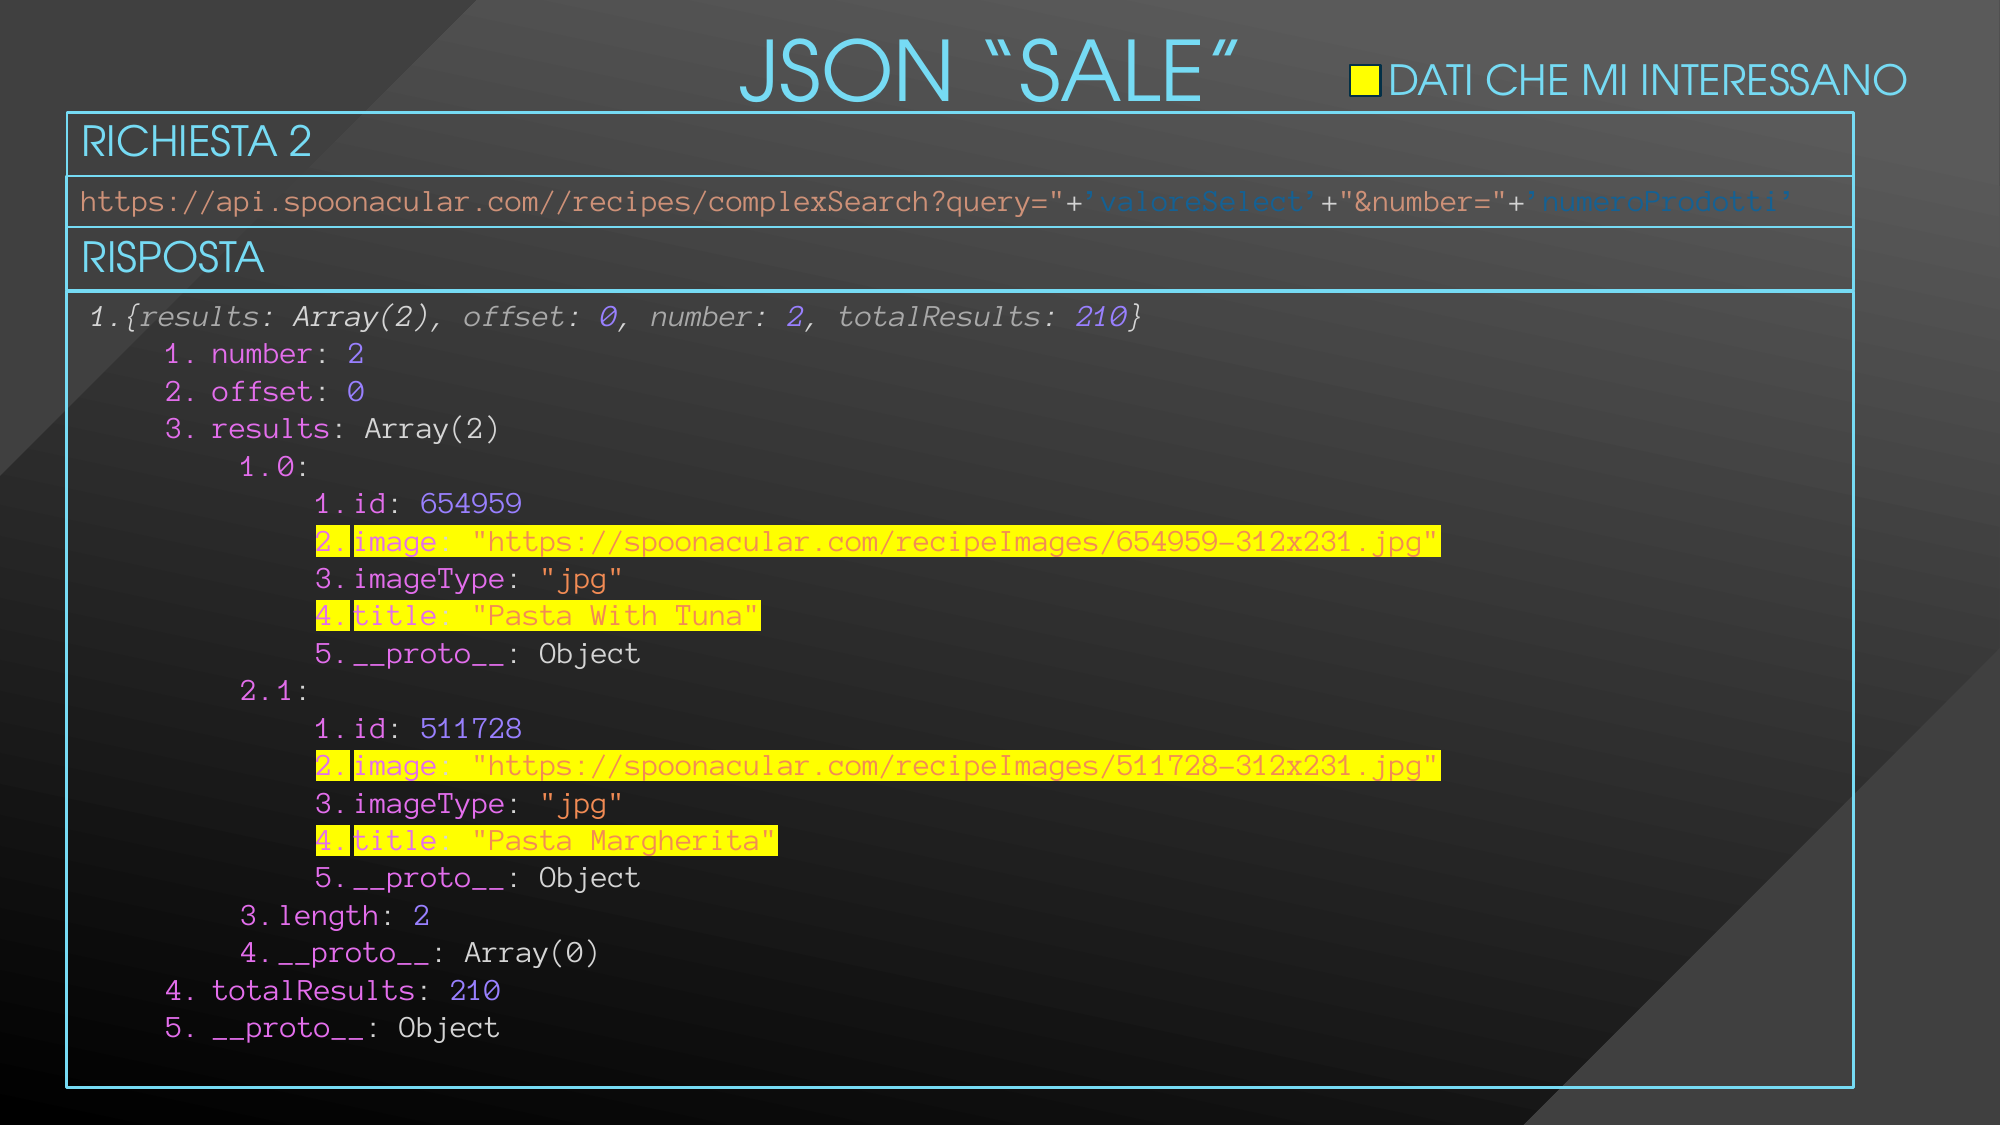

Dati che mi interessano

# JSON “sALE”
Richiesta 2

Risposta
https://api.spoonacular.com//recipes/complexSearch?query="+’valoreSelect’+"&number="+’numeroProdotti’

{results: Array(2), offset: 0, number: 2, totalResults: 210}
number: 2
offset: 0
results: Array(2)
0:
id: 654959
image: "https://spoonacular.com/recipeImages/654959-312x231.jpg"
imageType: "jpg"
title: "Pasta With Tuna"
__proto__: Object
1:
id: 511728
image: "https://spoonacular.com/recipeImages/511728-312x231.jpg"
imageType: "jpg"
title: "Pasta Margherita"
__proto__: Object
length: 2
__proto__: Array(0)
totalResults: 210
__proto__: Object